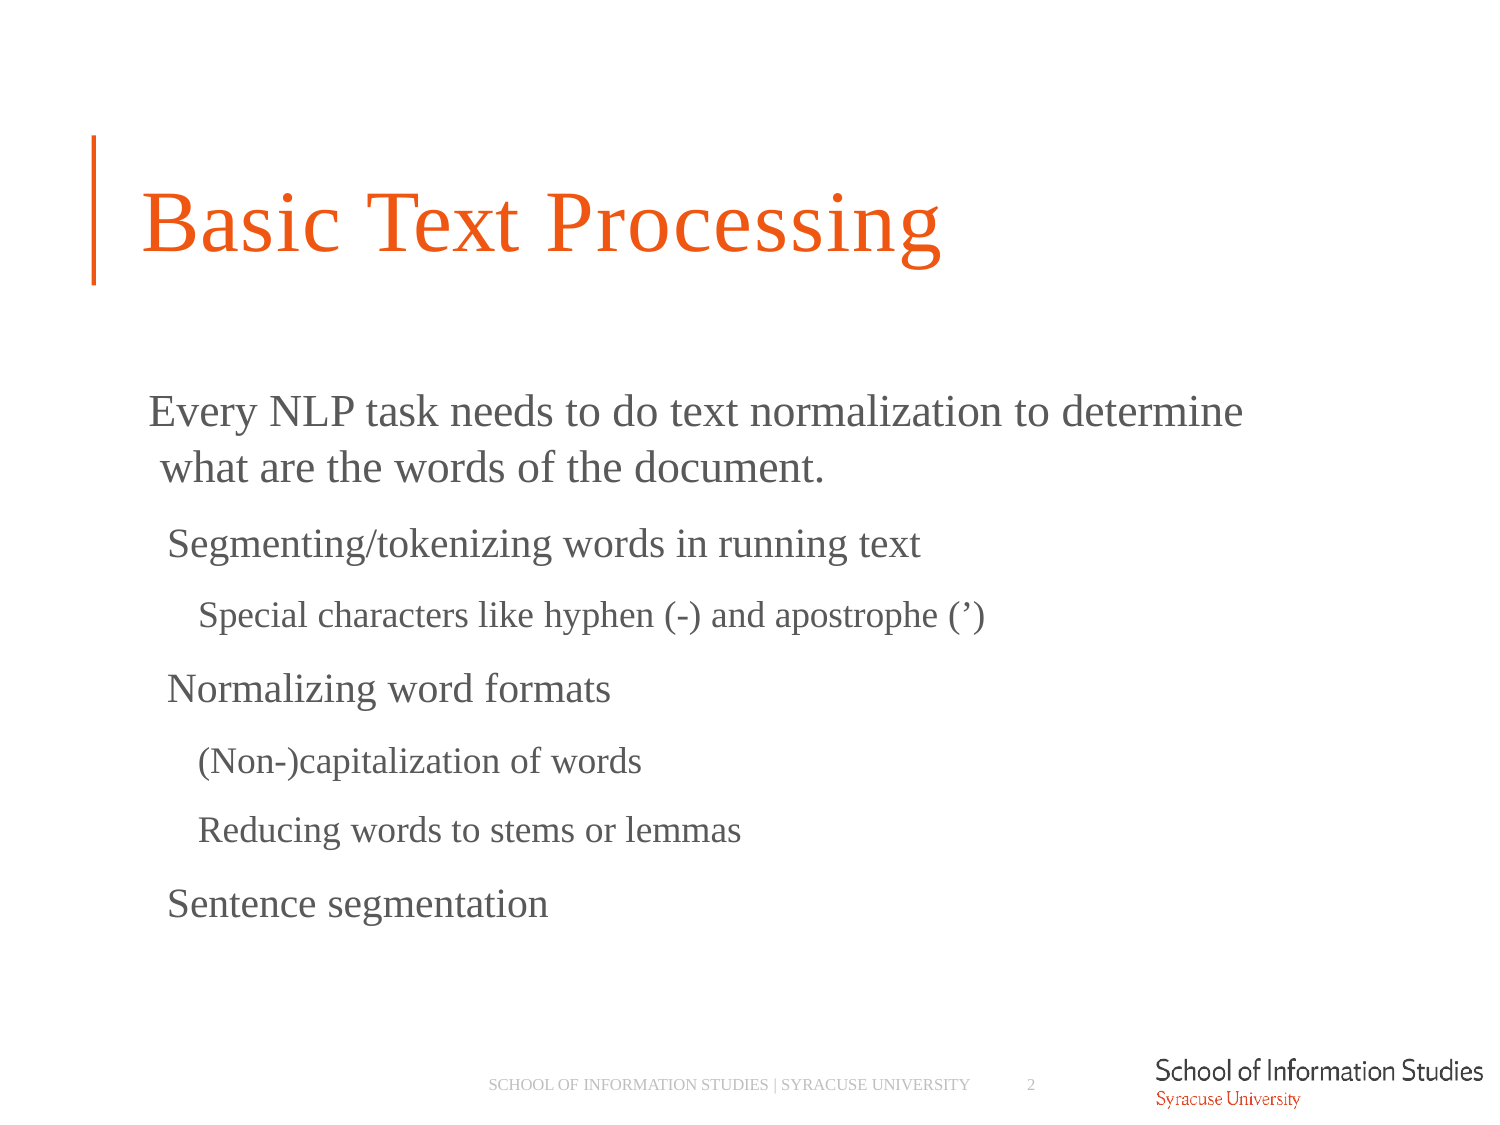

# Basic Text Processing
Every NLP task needs to do text normalization to determine  what are the words of the document.
­ Segmenting/tokenizing words in running text
­ Special characters like hyphen (-) and apostrophe (’)
­ Normalizing word formats
­ (Non-)capitalization of words
­ Reducing words to stems or lemmas
­ Sentence segmentation
SCHOOL OF INFORMATION STUDIES | SYRACUSE UNIVERSITY
2